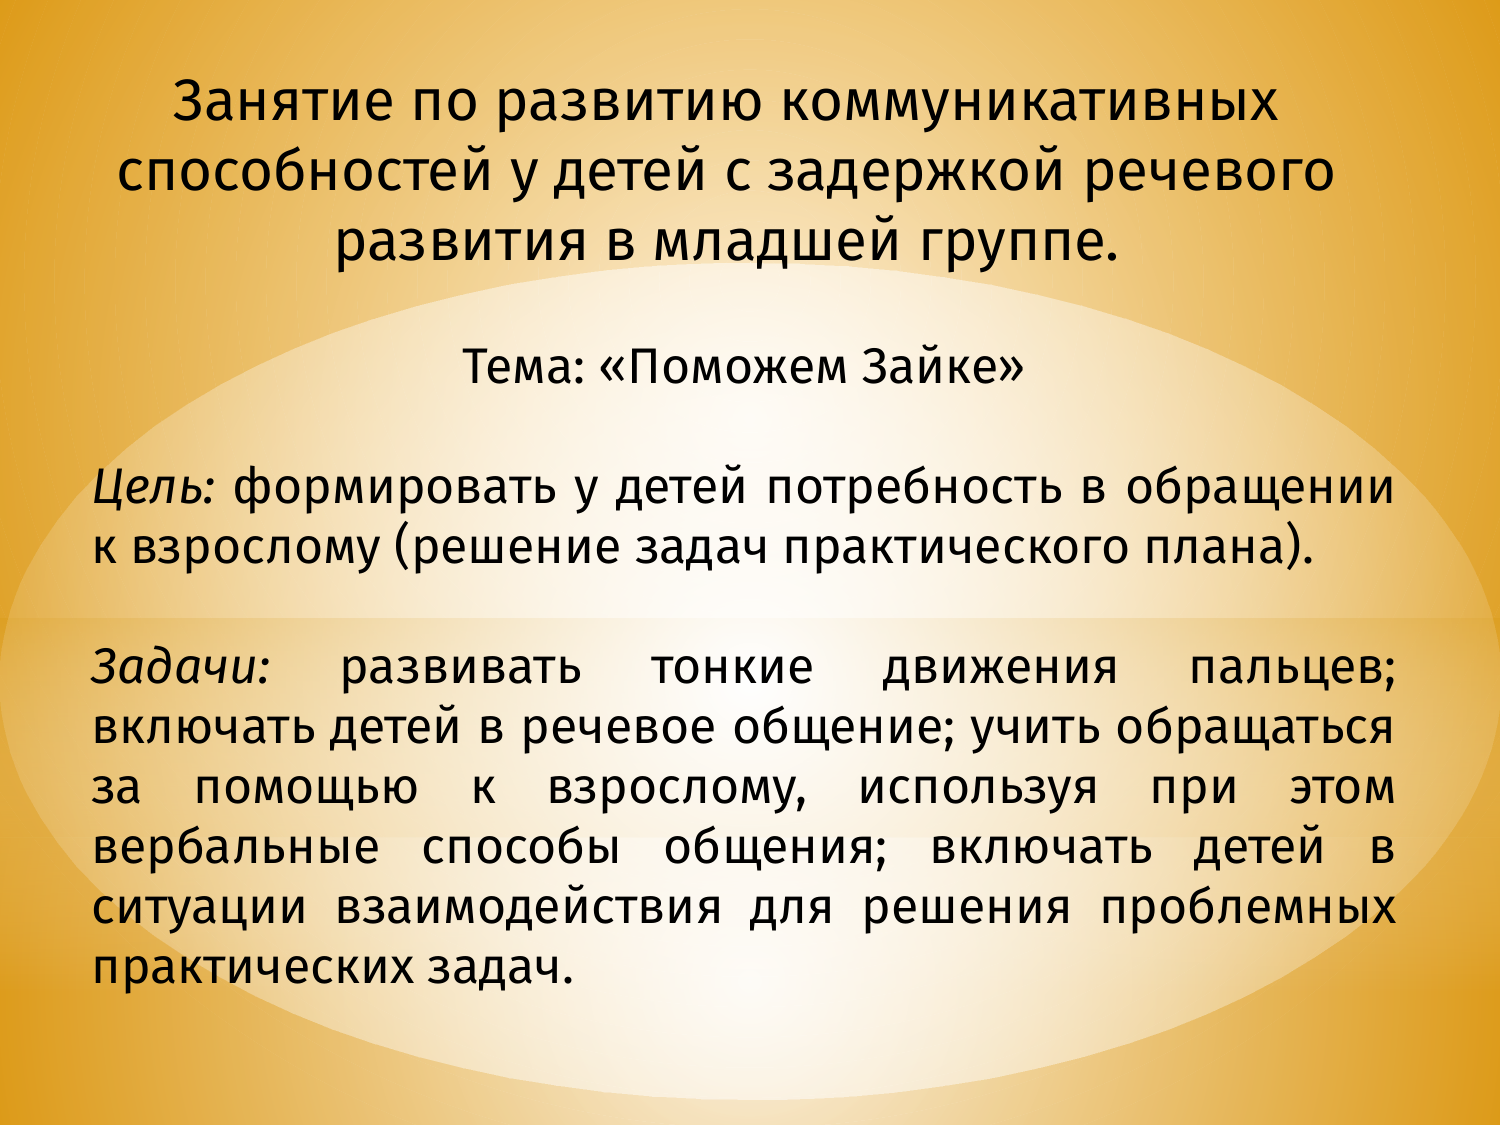

Занятие по развитию коммуникативных способностей у детей с задержкой речевого развития в младшей группе.
Тема: «Поможем Зайке»

Цель: формировать у детей потребность в обращении к взрослому (решение задач практического плана).

Задачи: развивать тонкие движения пальцев; включать детей в речевое общение; учить обращаться за помощью к взрослому, используя при этом вербальные способы общения; включать детей в ситуации взаимодействия для решения проблемных практических задач.